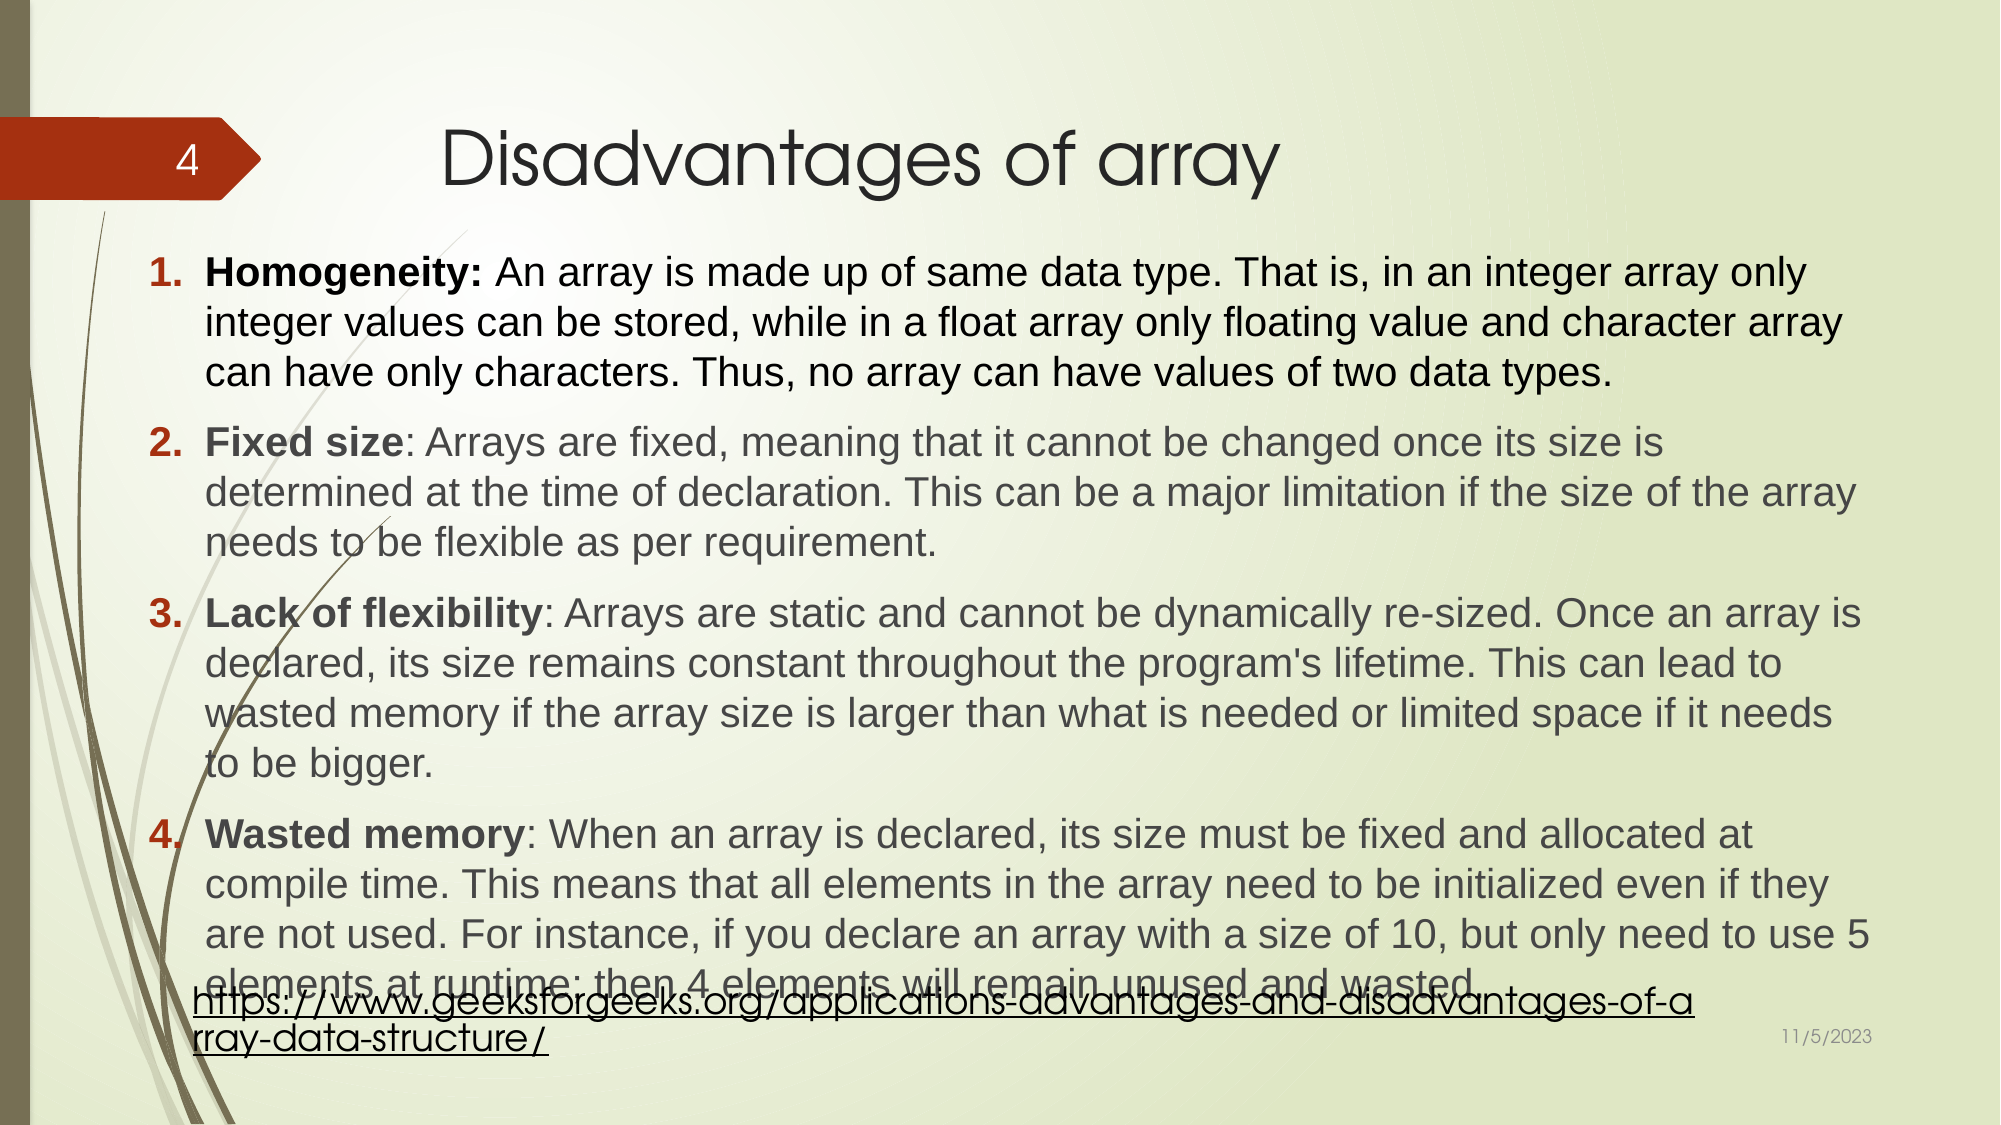

# Disadvantages of array
4
Homogeneity: An array is made up of same data type. That is, in an integer array only integer values can be stored, while in a float array only floating value and character array can have only characters. Thus, no array can have values of two data types.
Fixed size: Arrays are fixed, meaning that it cannot be changed once its size is determined at the time of declaration. This can be a major limitation if the size of the array needs to be flexible as per requirement.
Lack of flexibility: Arrays are static and cannot be dynamically re-sized. Once an array is declared, its size remains constant throughout the program's lifetime. This can lead to wasted memory if the array size is larger than what is needed or limited space if it needs to be bigger.
Wasted memory: When an array is declared, its size must be fixed and allocated at compile time. This means that all elements in the array need to be initialized even if they are not used. For instance, if you declare an array with a size of 10, but only need to use 5 elements at runtime; then 4 elements will remain unused and wasted.

https://www.geeksforgeeks.org/applications-advantages-and-disadvantages-of-array-data-structure/
11/5/2023